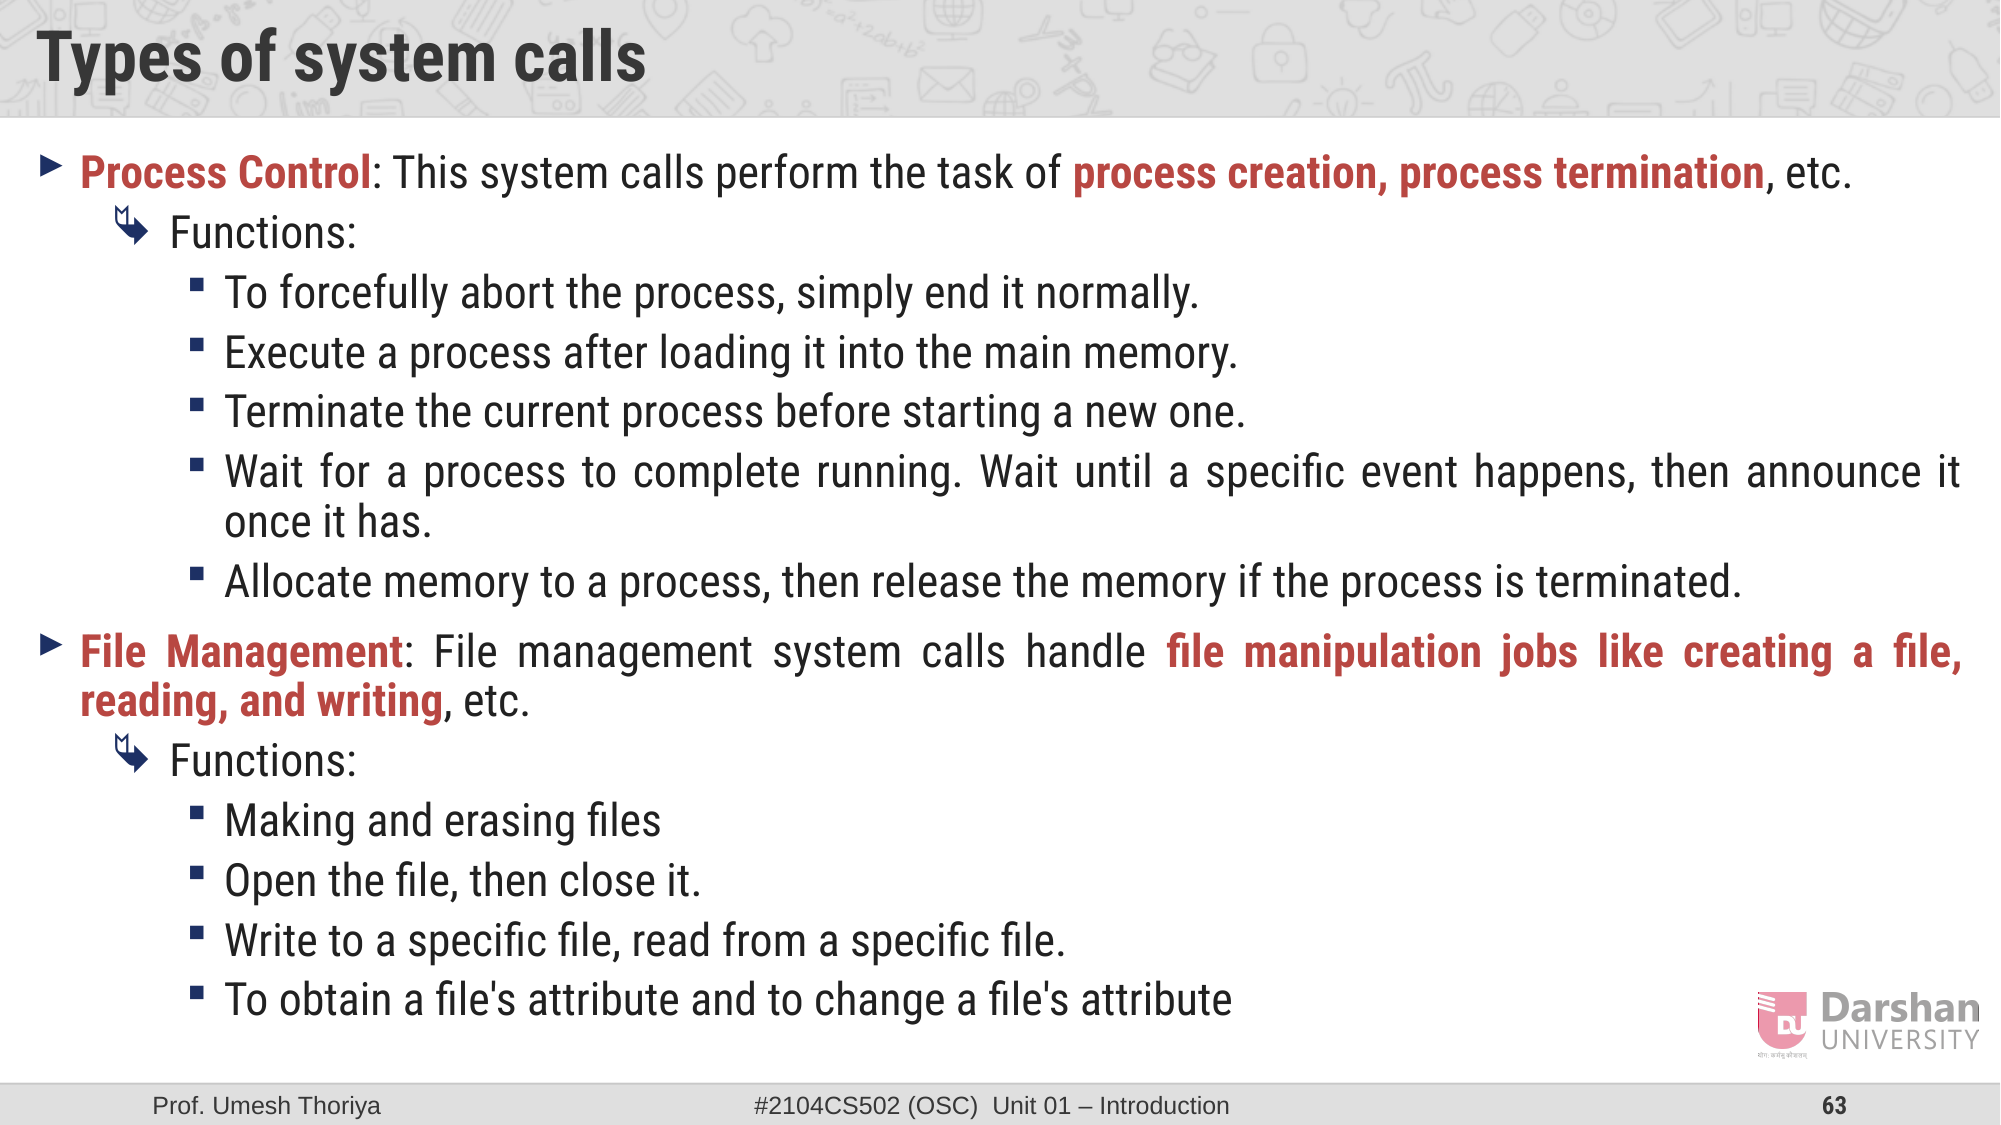

# Types of system calls
Process Control: This system calls perform the task of process creation, process termination, etc.
Functions:
To forcefully abort the process, simply end it normally.
Execute a process after loading it into the main memory.
Terminate the current process before starting a new one.
Wait for a process to complete running. Wait until a specific event happens, then announce it once it has.
Allocate memory to a process, then release the memory if the process is terminated.
File Management: File management system calls handle file manipulation jobs like creating a file, reading, and writing, etc.
Functions:
Making and erasing files
Open the file, then close it.
Write to a specific file, read from a specific file.
To obtain a file's attribute and to change a file's attribute